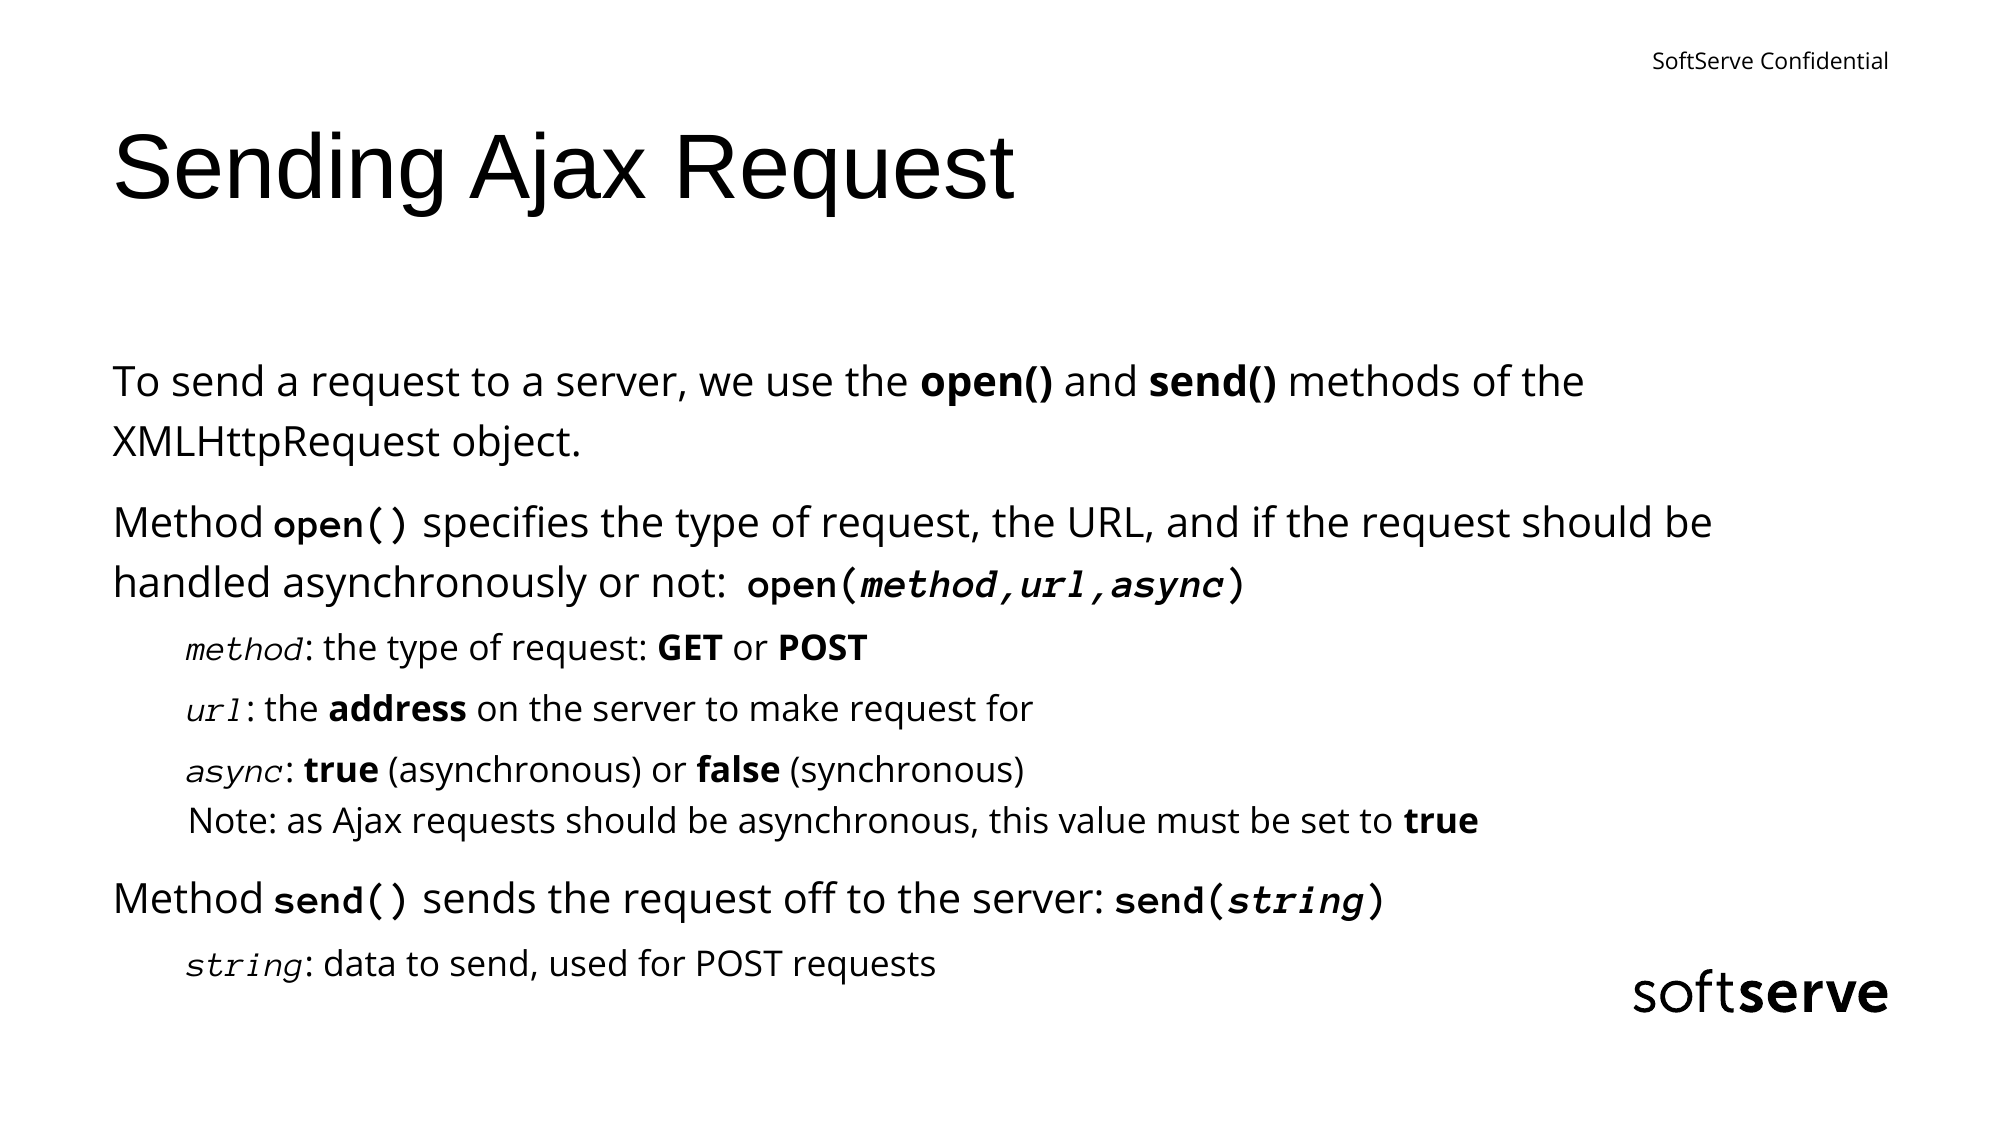

# Sending Ajax Request
To send a request to a server, we use the open() and send() methods of the XMLHttpRequest object.
Method open() specifies the type of request, the URL, and if the request should be handled asynchronously or not:  open(method,url,async)
method: the type of request: GET or POST
url: the address on the server to make request for
async: true (asynchronous) or false (synchronous)
Note: as Ajax requests should be asynchronous, this value must be set to true
Method send() sends the request off to the server: send(string)
string: data to send, used for POST requests